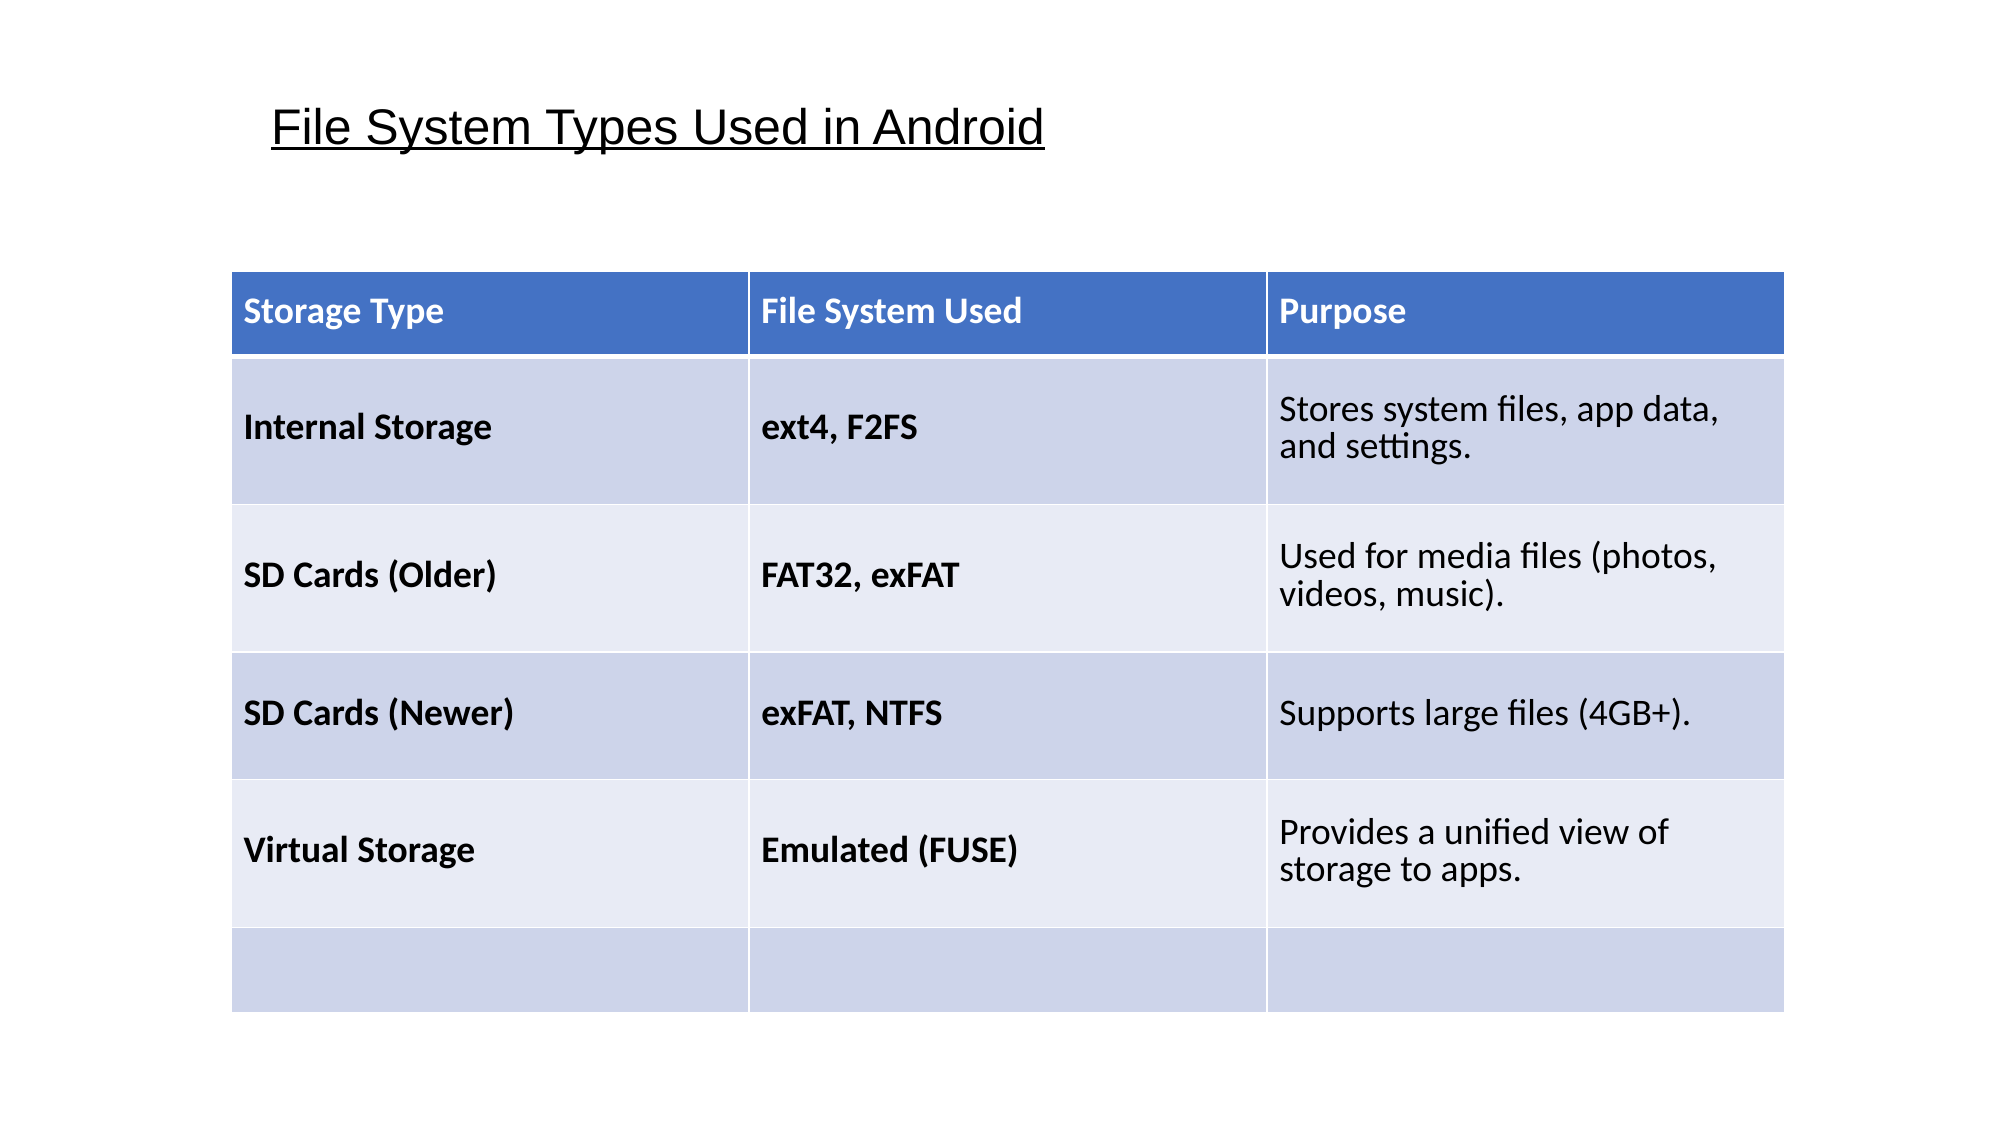

File System Types Used in Android

| Storage Type | File System Used | Purpose |
| --- | --- | --- |
| Internal Storage | ext4, F2FS | Stores system files, app data, and settings. |
| SD Cards (Older) | FAT32, exFAT | Used for media files (photos, videos, music). |
| SD Cards (Newer) | exFAT, NTFS | Supports large files (4GB+). |
| Virtual Storage | Emulated (FUSE) | Provides a unified view of storage to apps. |
|  |  |  |